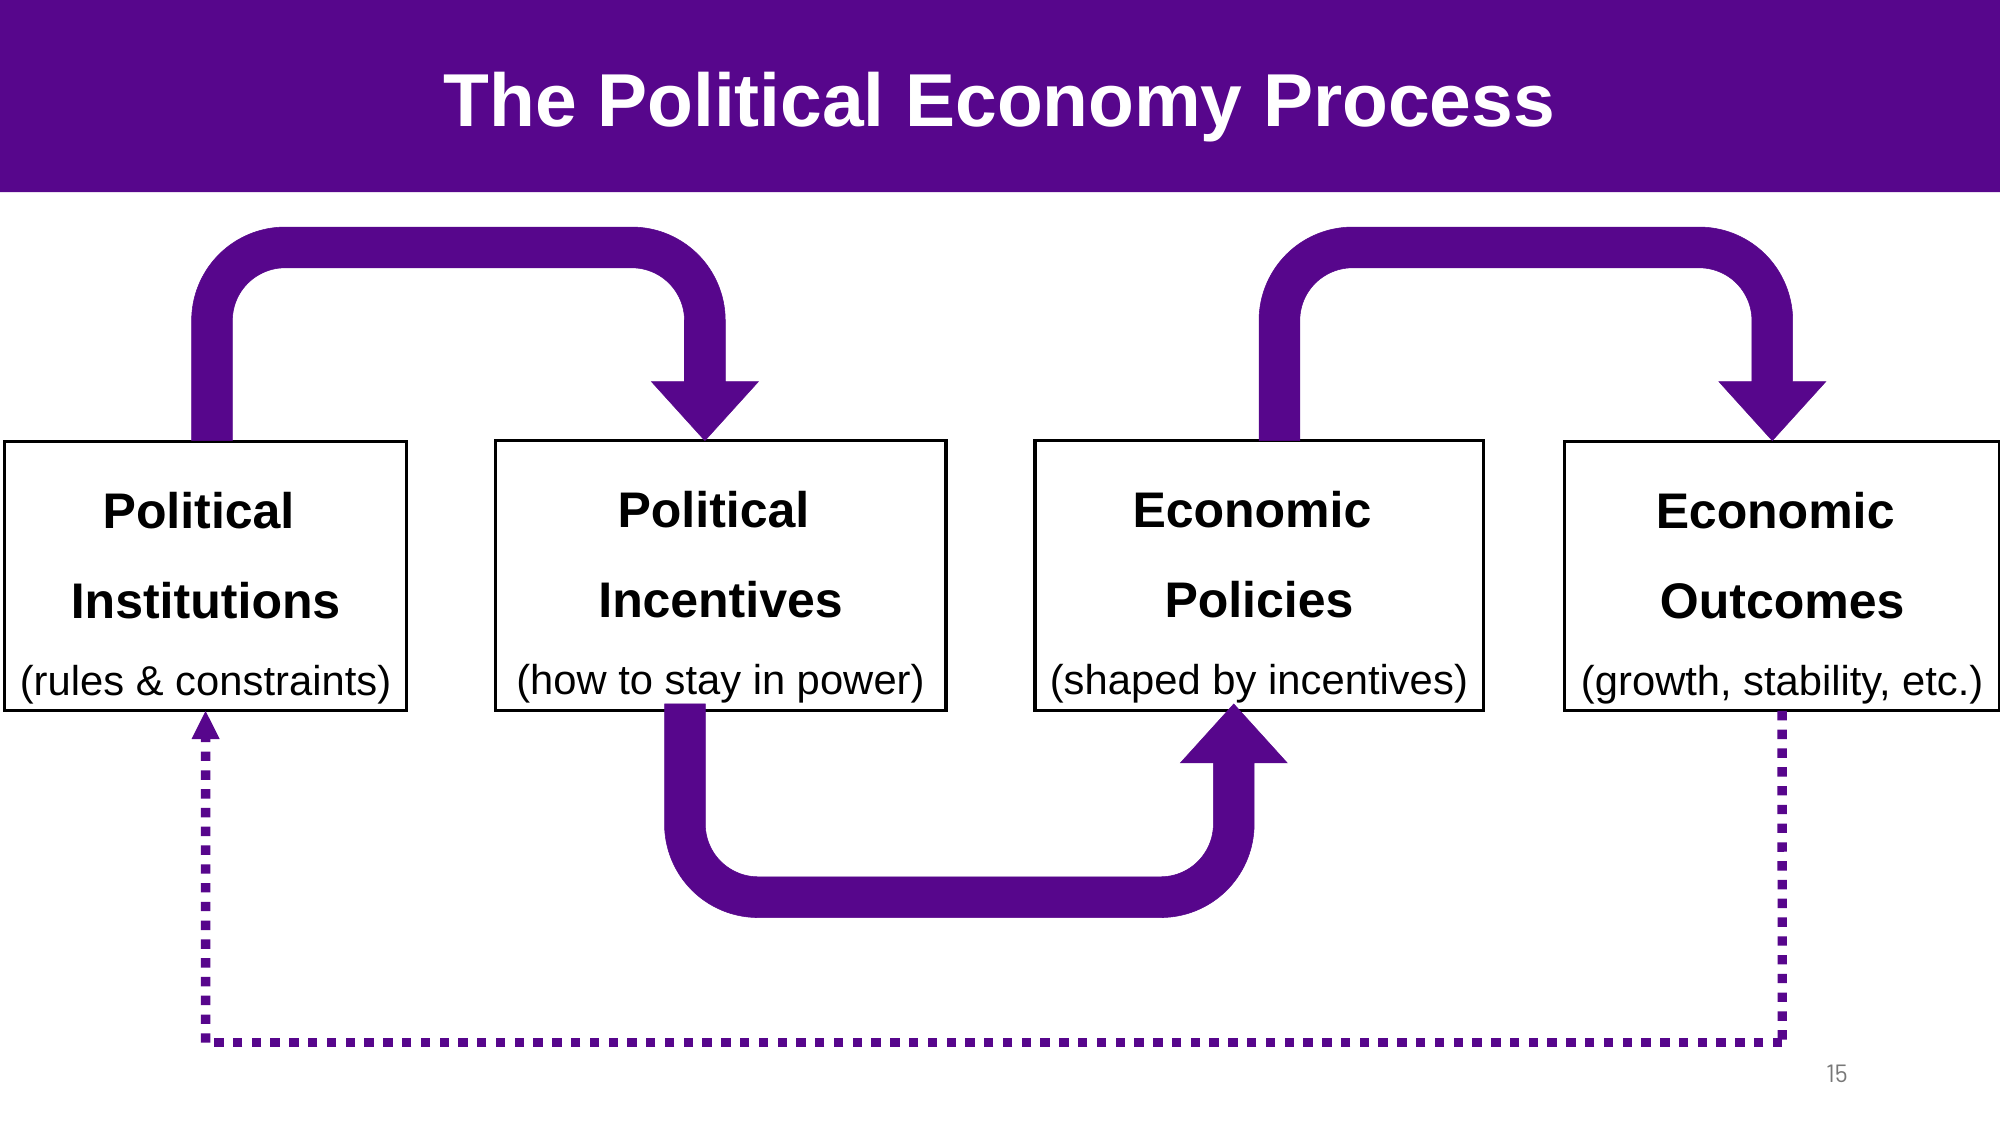

The Political Economy Process

Political
Incentives
(how to stay in power)
Economic
Policies
(shaped by incentives)
Economic
Outcomes
(growth, stability, etc.)
Political
Institutions
(rules & constraints)

15